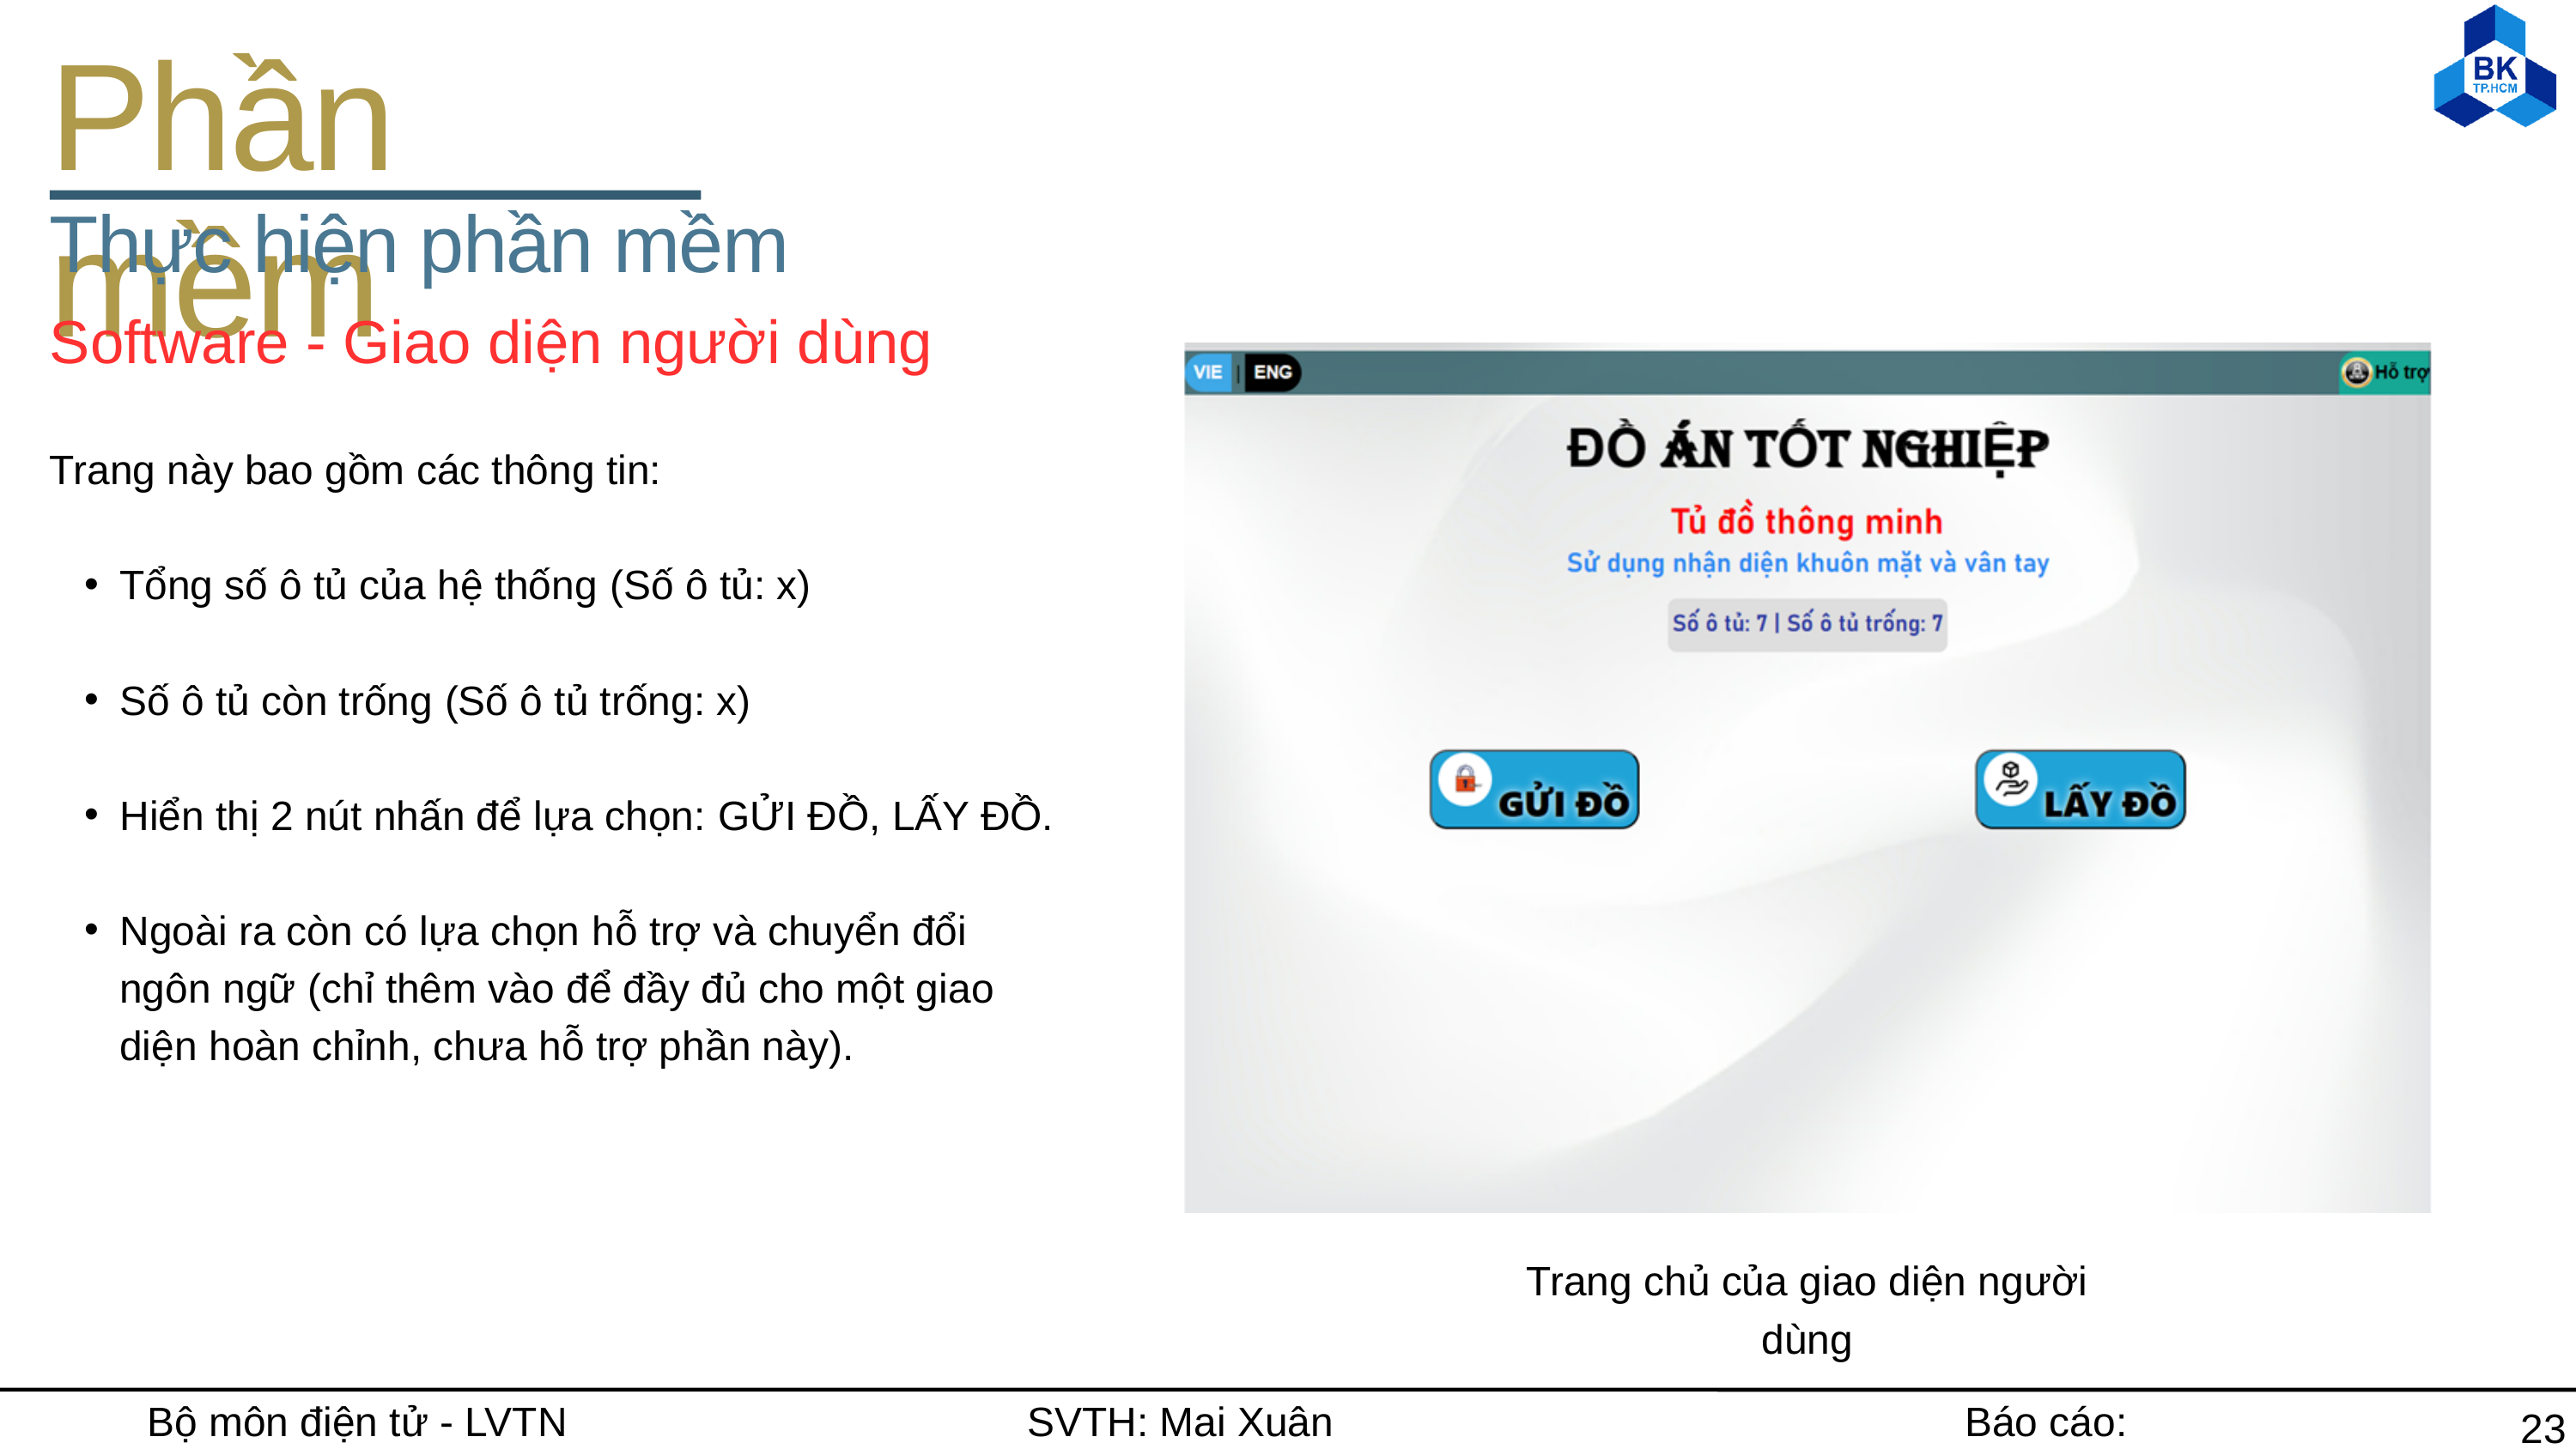

Phần mềm
Thực hiện phần mềm

Software - Giao diện người dùng

Trang này bao gồm các thông tin:

Tổng số ô tủ của hệ thống (Số ô tủ: x)

Số ô tủ còn trống (Số ô tủ trống: x)

Hiển thị 2 nút nhấn để lựa chọn: GỬI ĐỒ, LẤY ĐỒ.

Ngoài ra còn có lựa chọn hỗ trợ và chuyển đổi ngôn ngữ (chỉ thêm vào để đầy đủ cho một giao diện hoàn chỉnh, chưa hỗ trợ phần này).
Trang chủ của giao diện người dùng
Bộ môn điện tử - LVTN
SVTH: Mai Xuân Hùng
Báo cáo: 06/06/2024
23